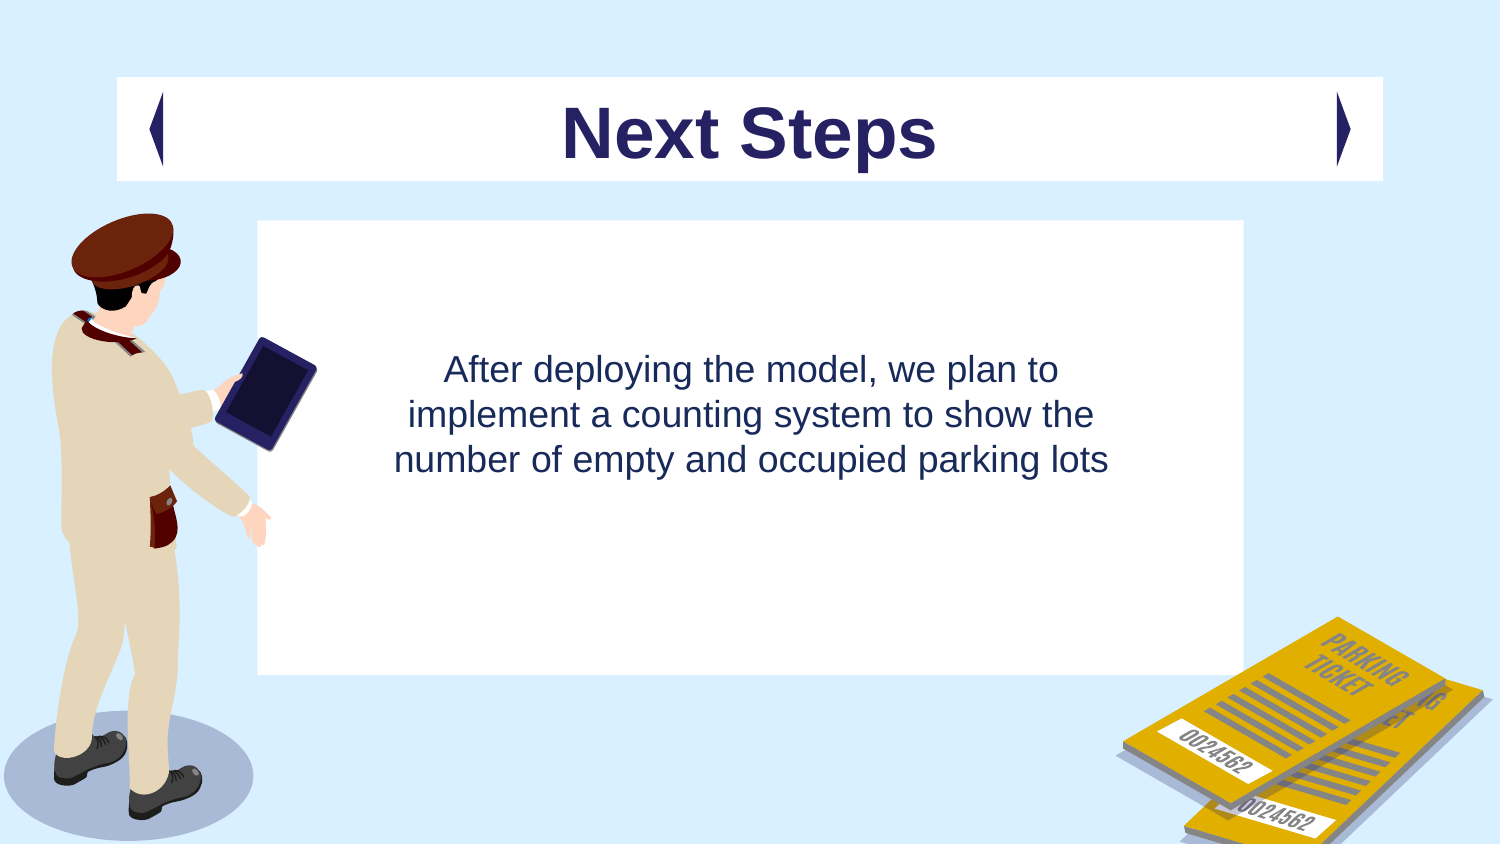

# Next Steps

After deploying the model, we plan to implement a counting system to show the number of empty and occupied parking lots